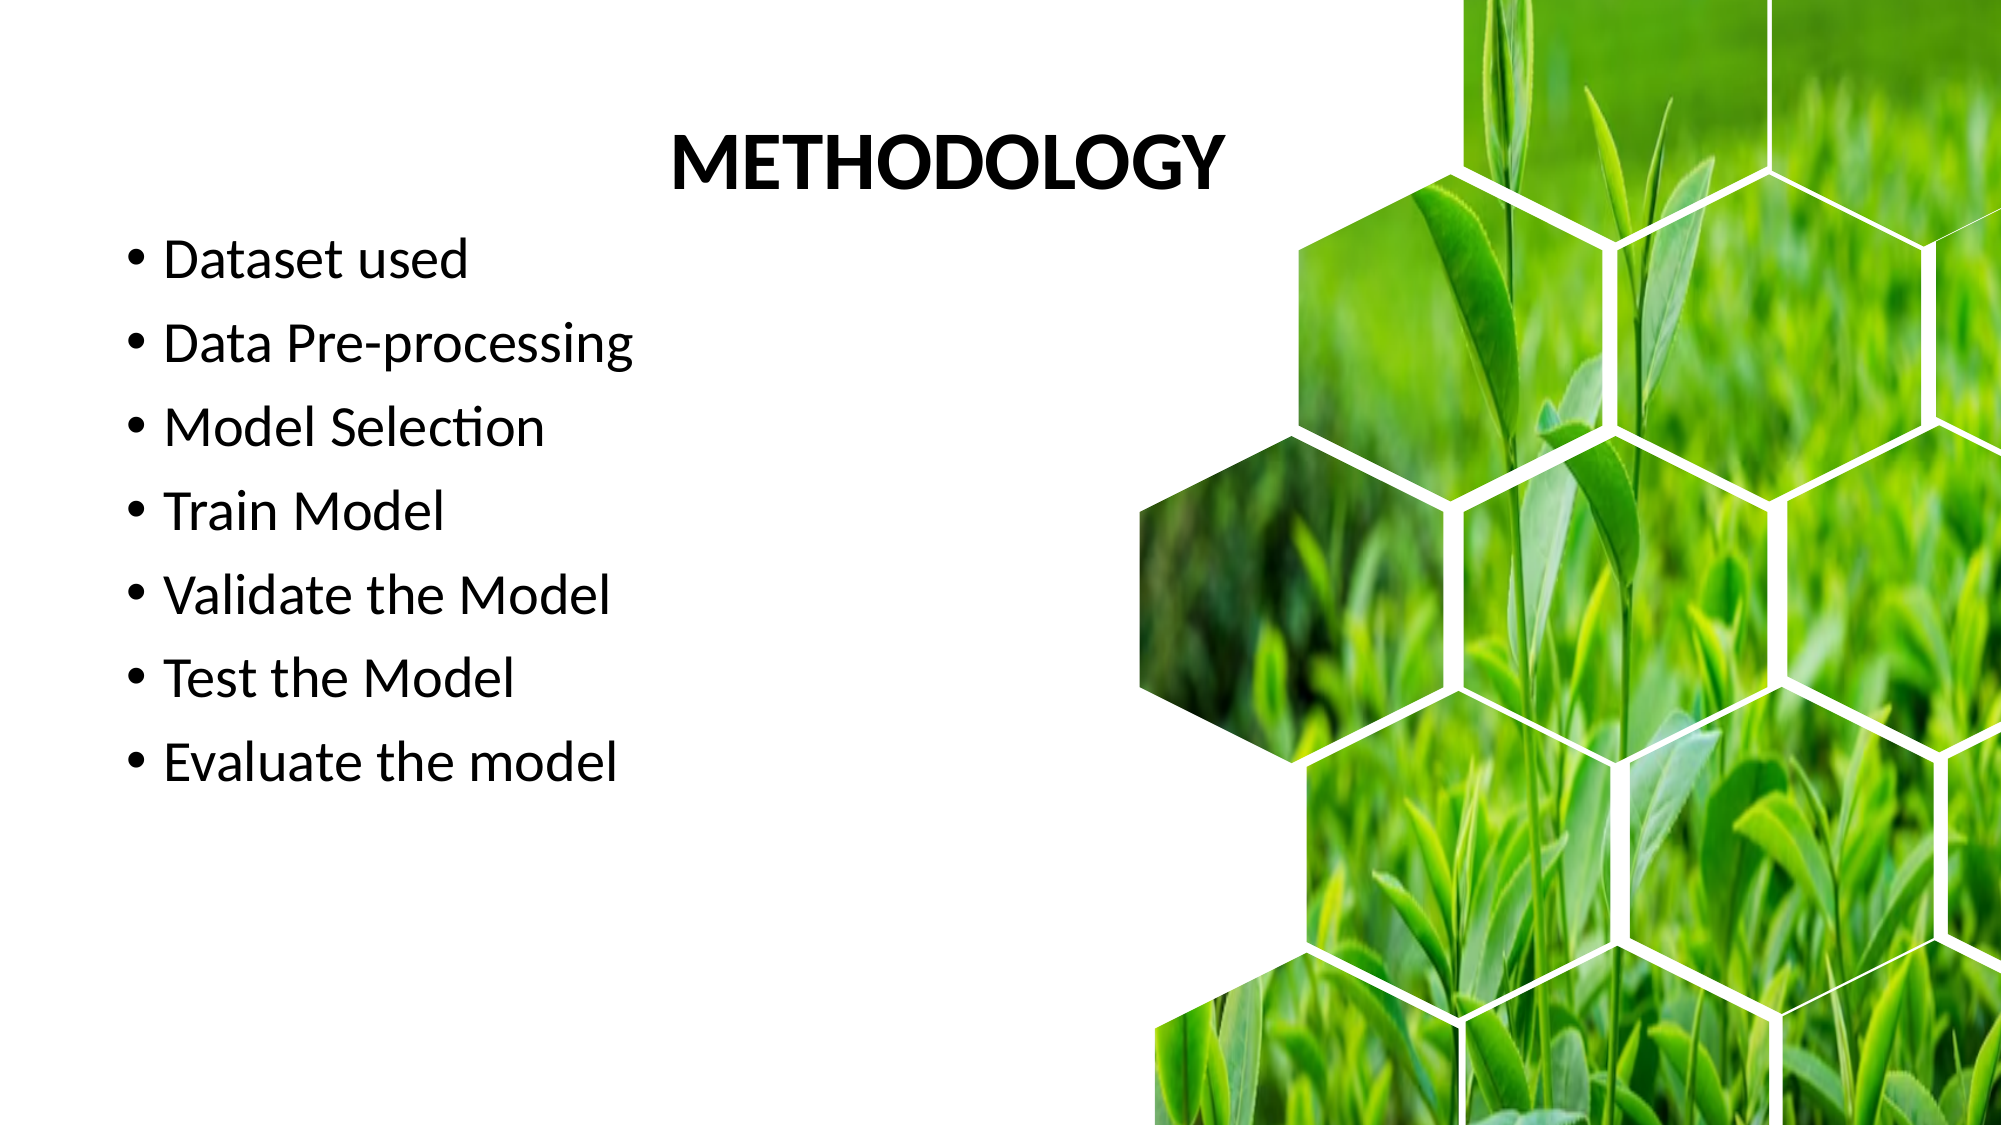

METHODOLOGY
Dataset used
Data Pre-processing
Model Selection
Train Model
Validate the Model
Test the Model
Evaluate the model